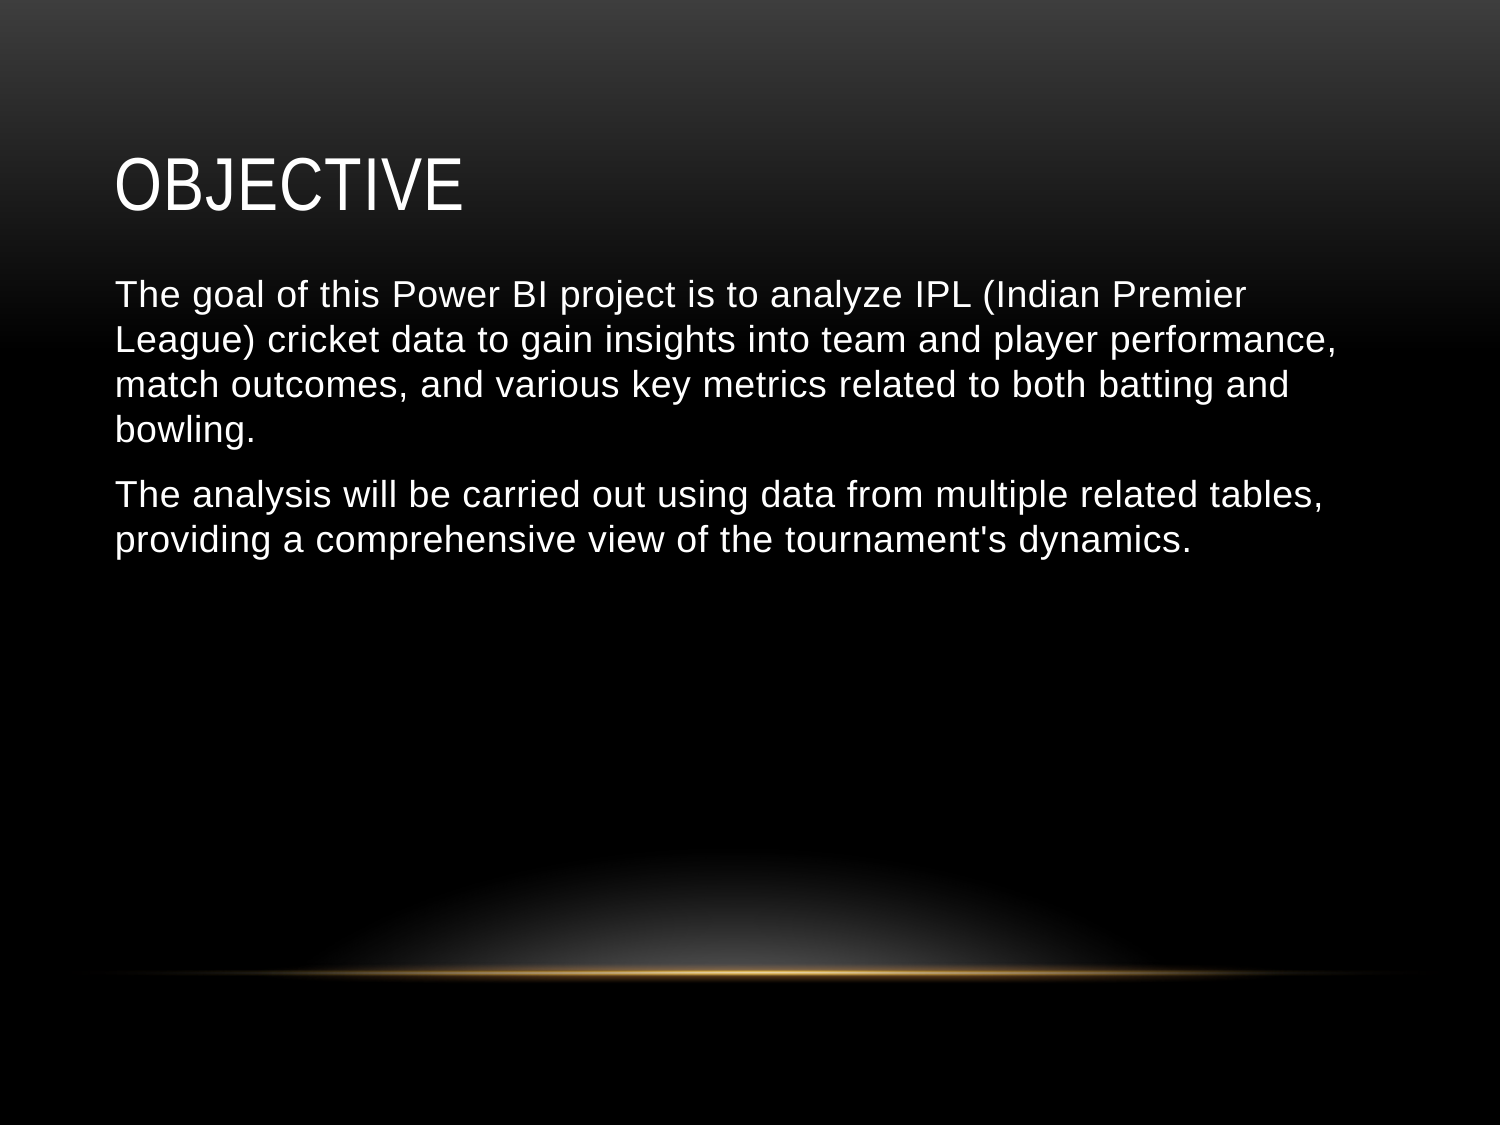

# oBJECTIVE
The goal of this Power BI project is to analyze IPL (Indian Premier League) cricket data to gain insights into team and player performance, match outcomes, and various key metrics related to both batting and bowling.
The analysis will be carried out using data from multiple related tables, providing a comprehensive view of the tournament's dynamics.